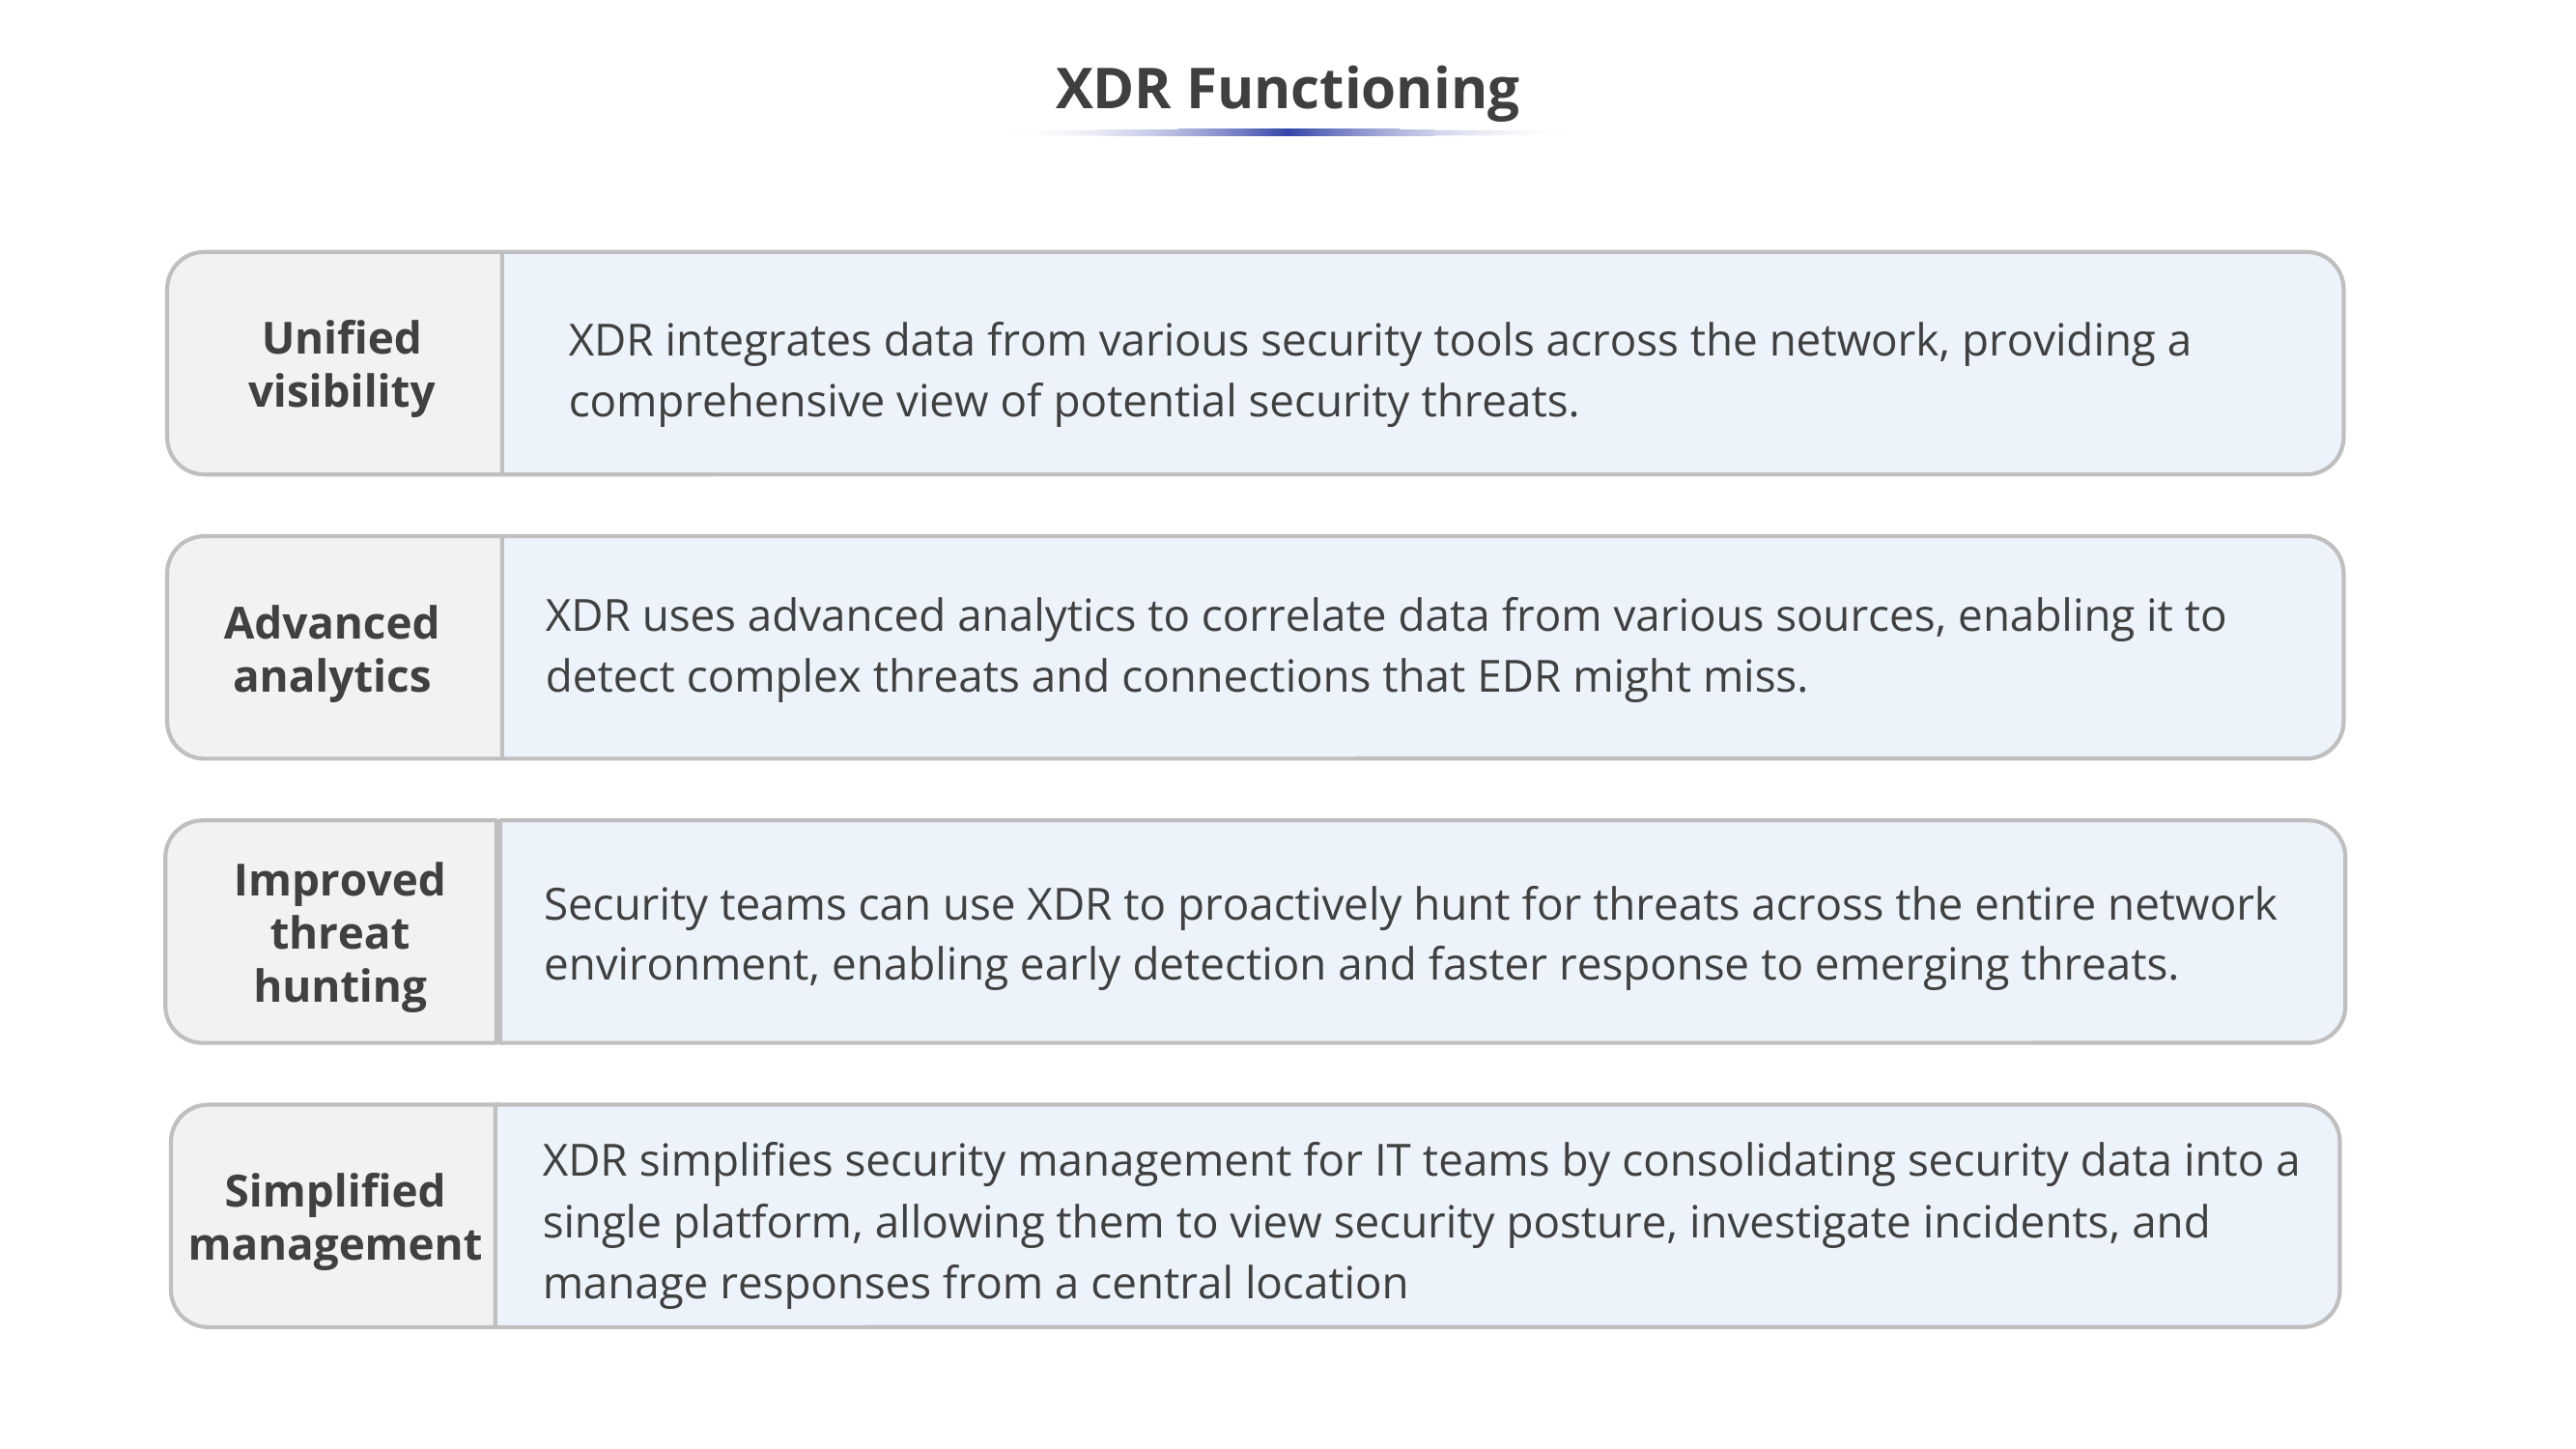

# XDR Functioning

XDR integrates data from various security tools across the network, providing a comprehensive view of potential security threats.
Unified visibility

XDR uses advanced analytics to correlate data from various sources, enabling it to detect complex threats and connections that EDR might miss.
Advanced analytics

Security teams can use XDR to proactively hunt for threats across the entire network environment, enabling early detection and faster response to emerging threats.
Improved threat hunting

Simplified management
XDR simplifies security management for IT teams by consolidating security data into a single platform, allowing them to view security posture, investigate incidents, and manage responses from a central location